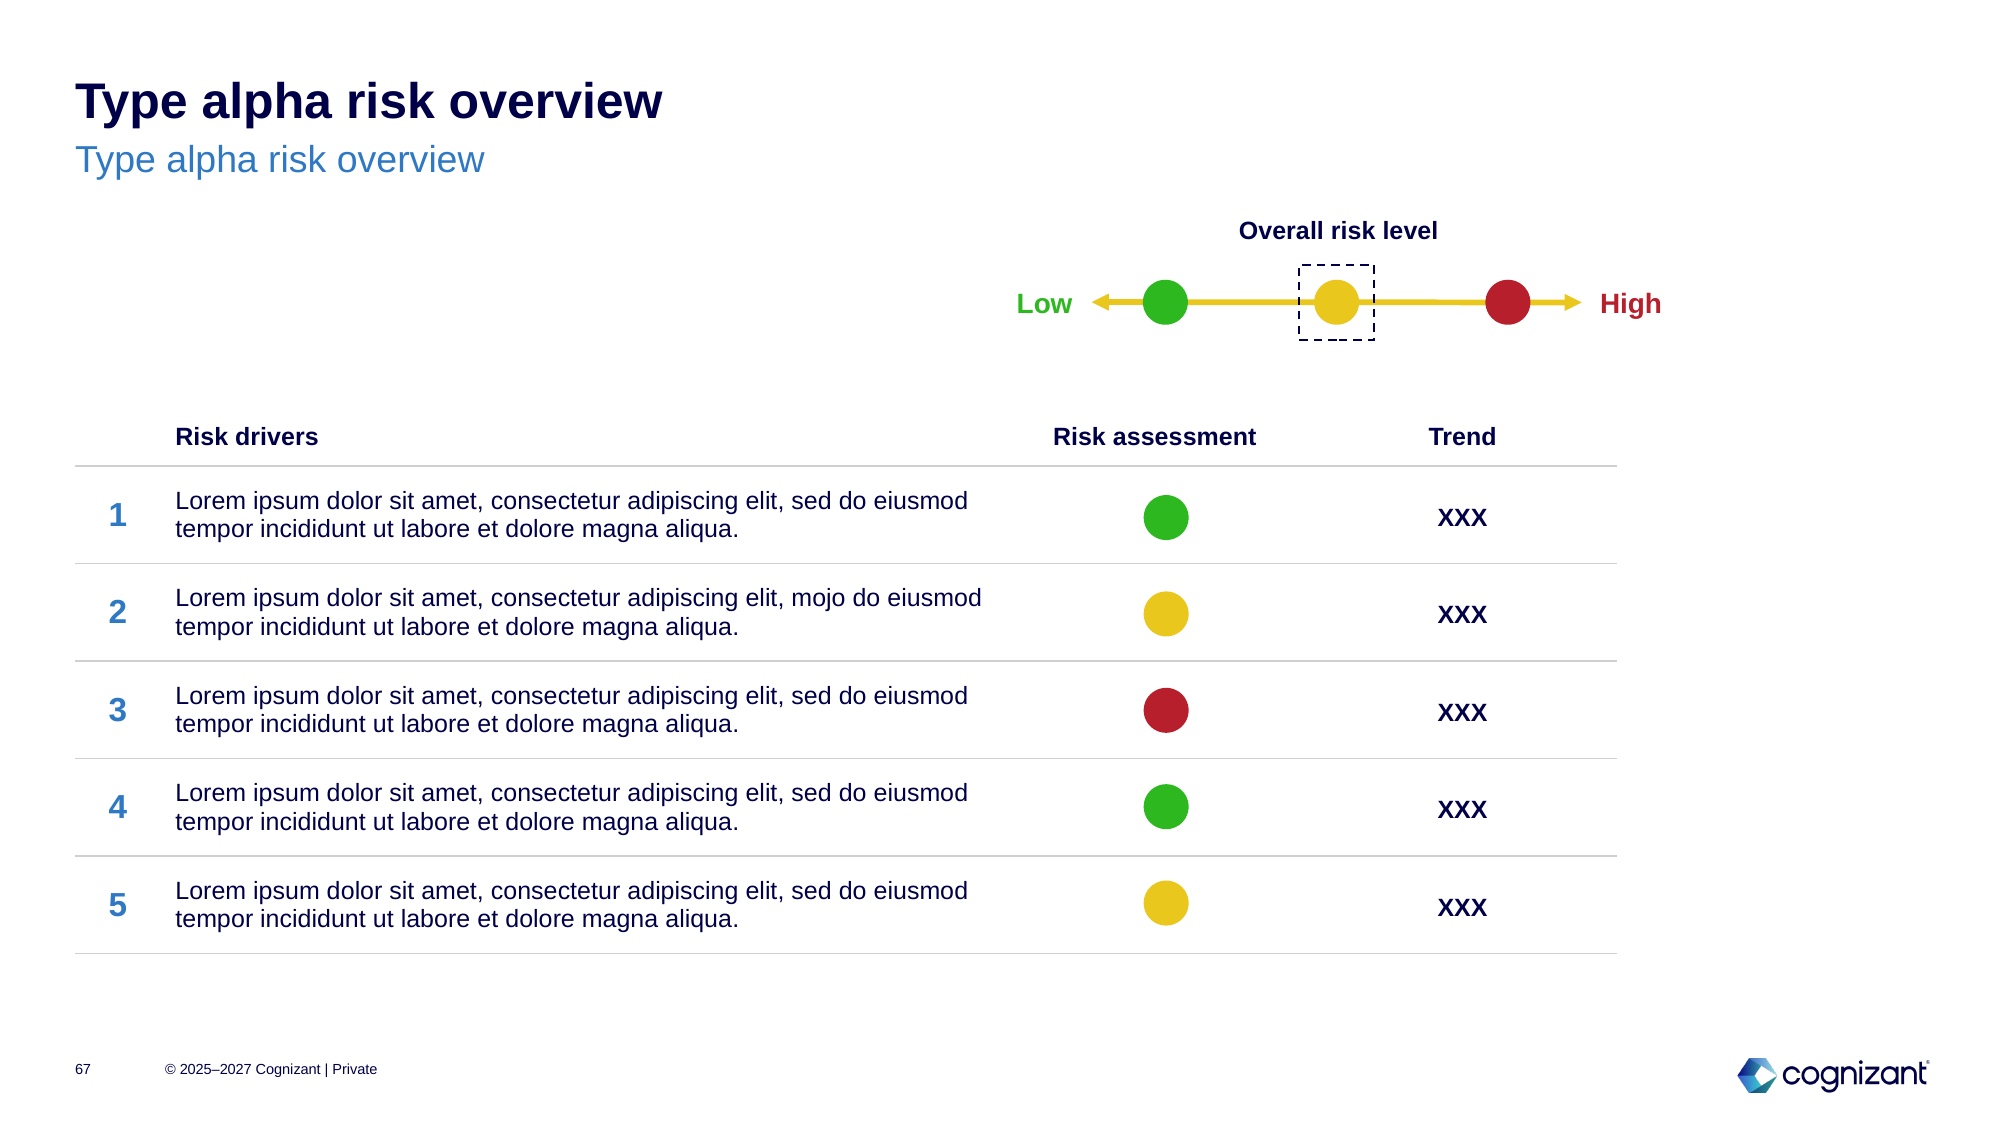

# Type alpha risk overview
Type alpha risk overview
Overall risk level

Low
High
|  | Risk drivers | Risk assessment | Trend |
| --- | --- | --- | --- |
| 1 | Lorem ipsum dolor sit amet, consectetur adipiscing elit, sed do eiusmod tempor incididunt ut labore et dolore magna aliqua. |  | XXX |
| 2 | Lorem ipsum dolor sit amet, consectetur adipiscing elit, mojo do eiusmod tempor incididunt ut labore et dolore magna aliqua. |  | XXX |
| 3 | Lorem ipsum dolor sit amet, consectetur adipiscing elit, sed do eiusmod tempor incididunt ut labore et dolore magna aliqua. |  | XXX |
| 4 | Lorem ipsum dolor sit amet, consectetur adipiscing elit, sed do eiusmod tempor incididunt ut labore et dolore magna aliqua. |  | XXX |
| 5 | Lorem ipsum dolor sit amet, consectetur adipiscing elit, sed do eiusmod tempor incididunt ut labore et dolore magna aliqua. |  | XXX |

67
© 2025–2027 Cognizant | Private